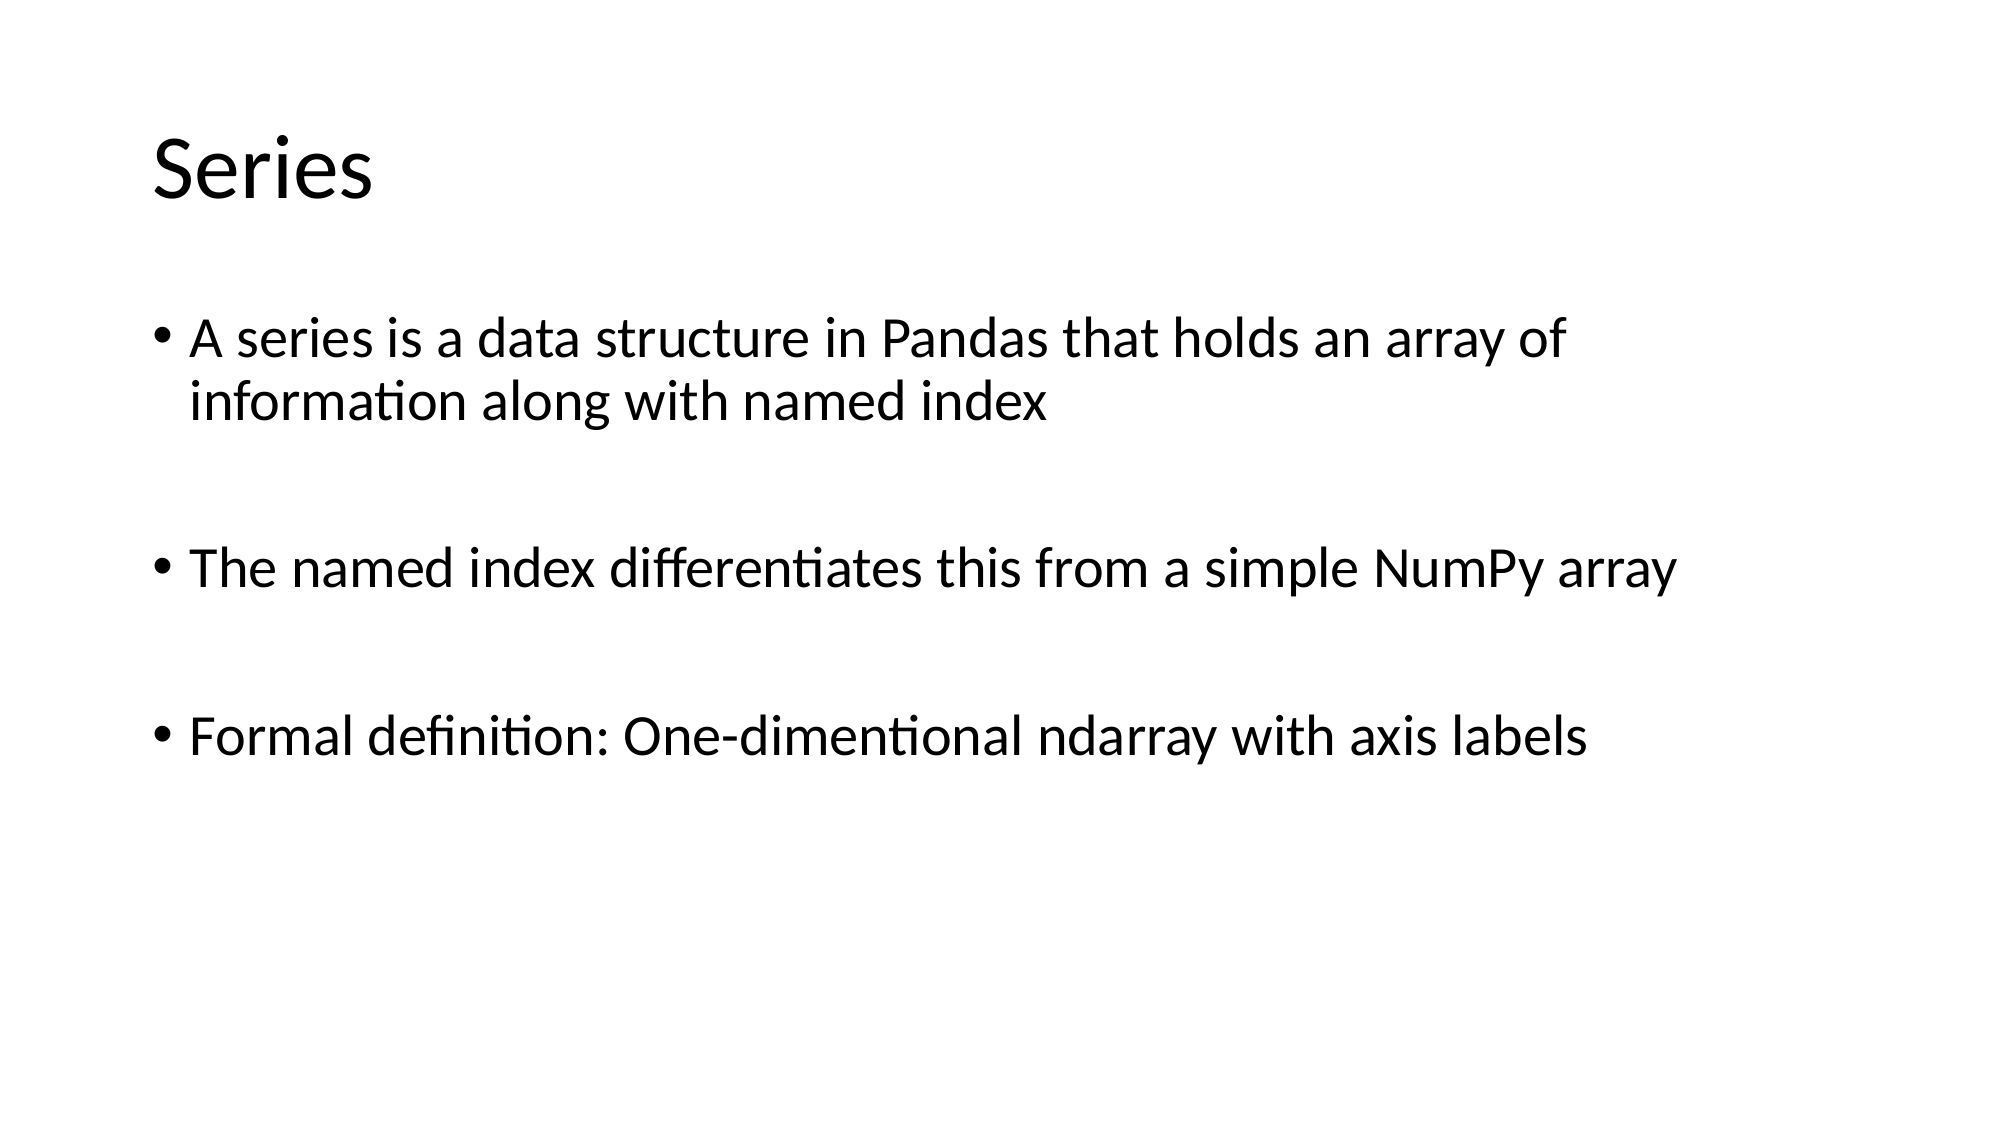

# Series
A series is a data structure in Pandas that holds an array of information along with named index

The named index differentiates this from a simple NumPy array

Formal definition: One-dimentional ndarray with axis labels